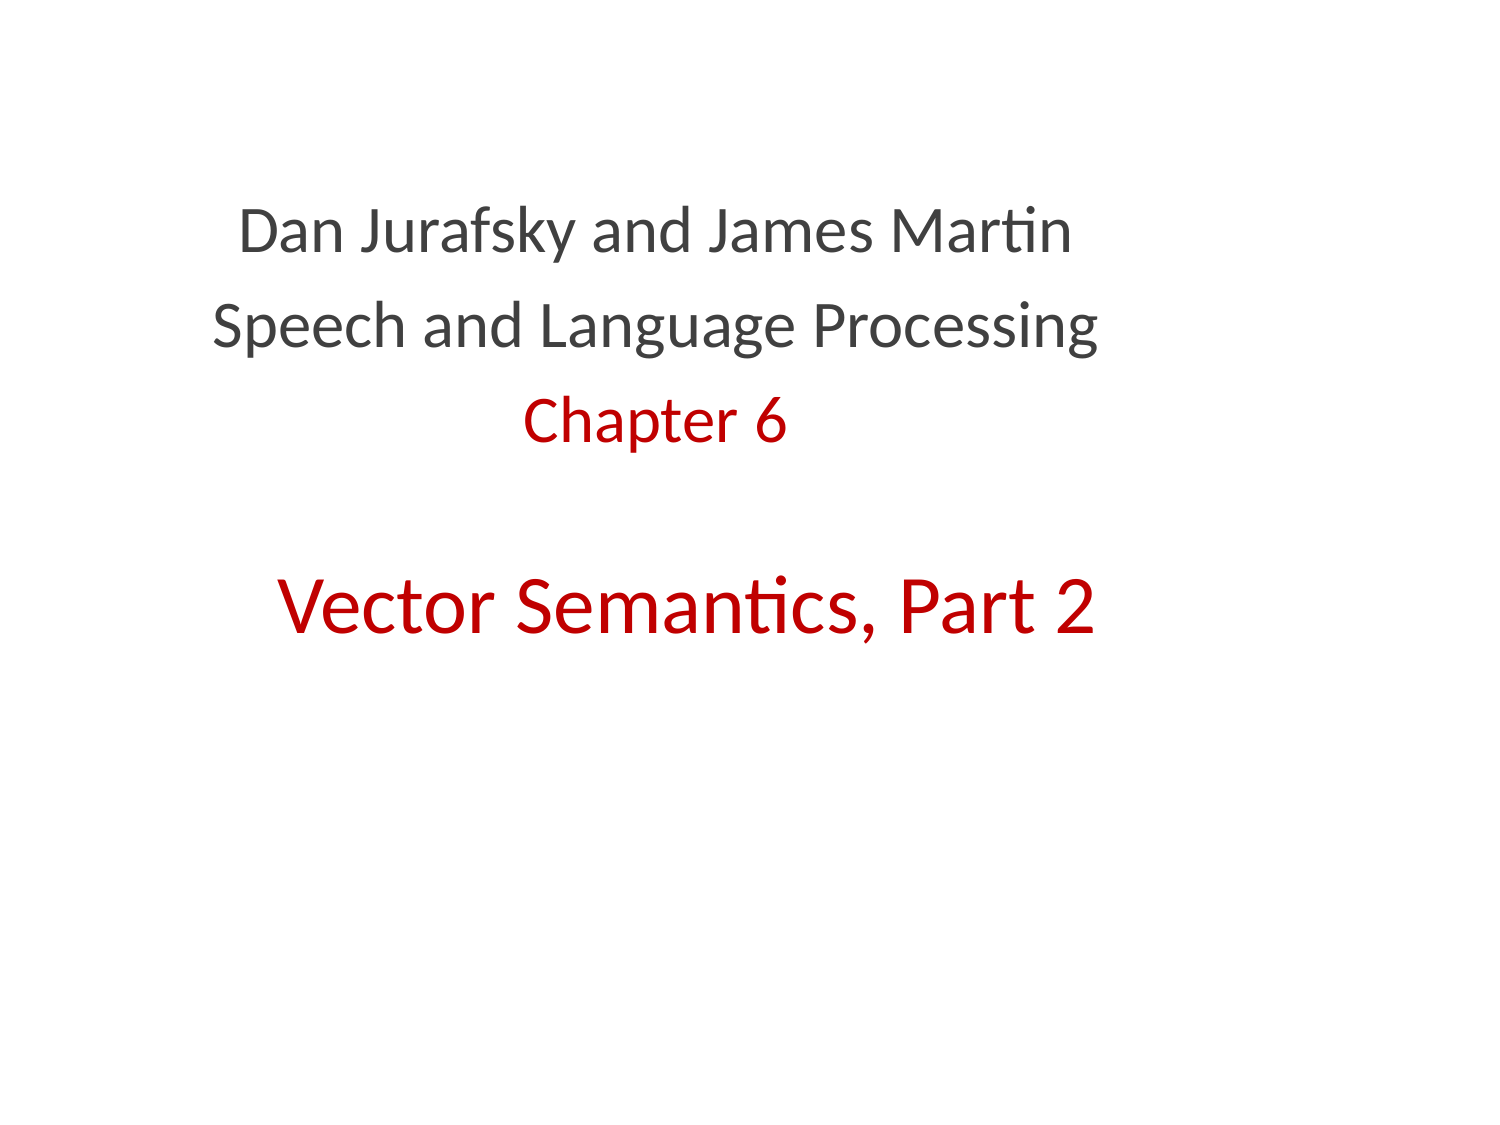

Dan Jurafsky and James Martin
Speech and Language Processing
Chapter 6

Vector Semantics, Part 2